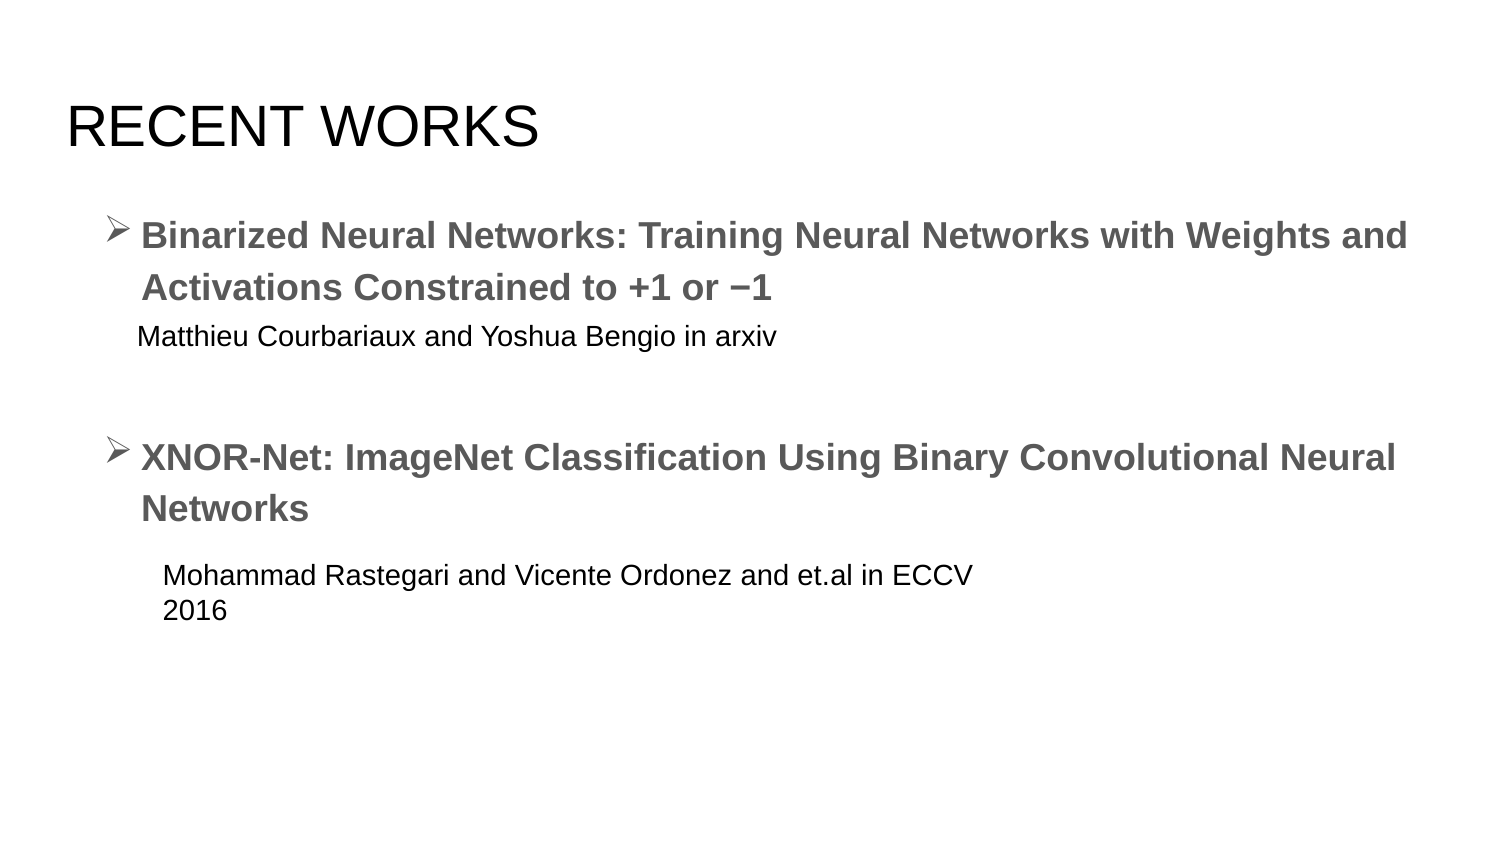

# RECENT WORKS
Binarized Neural Networks: Training Neural Networks with Weights and Activations Constrained to +1 or −1

XNOR-Net: ImageNet Classification Using Binary Convolutional Neural Networks

Matthieu Courbariaux and Yoshua Bengio in arxiv

Mohammad Rastegari and Vicente Ordonez and et.al in ECCV 2016